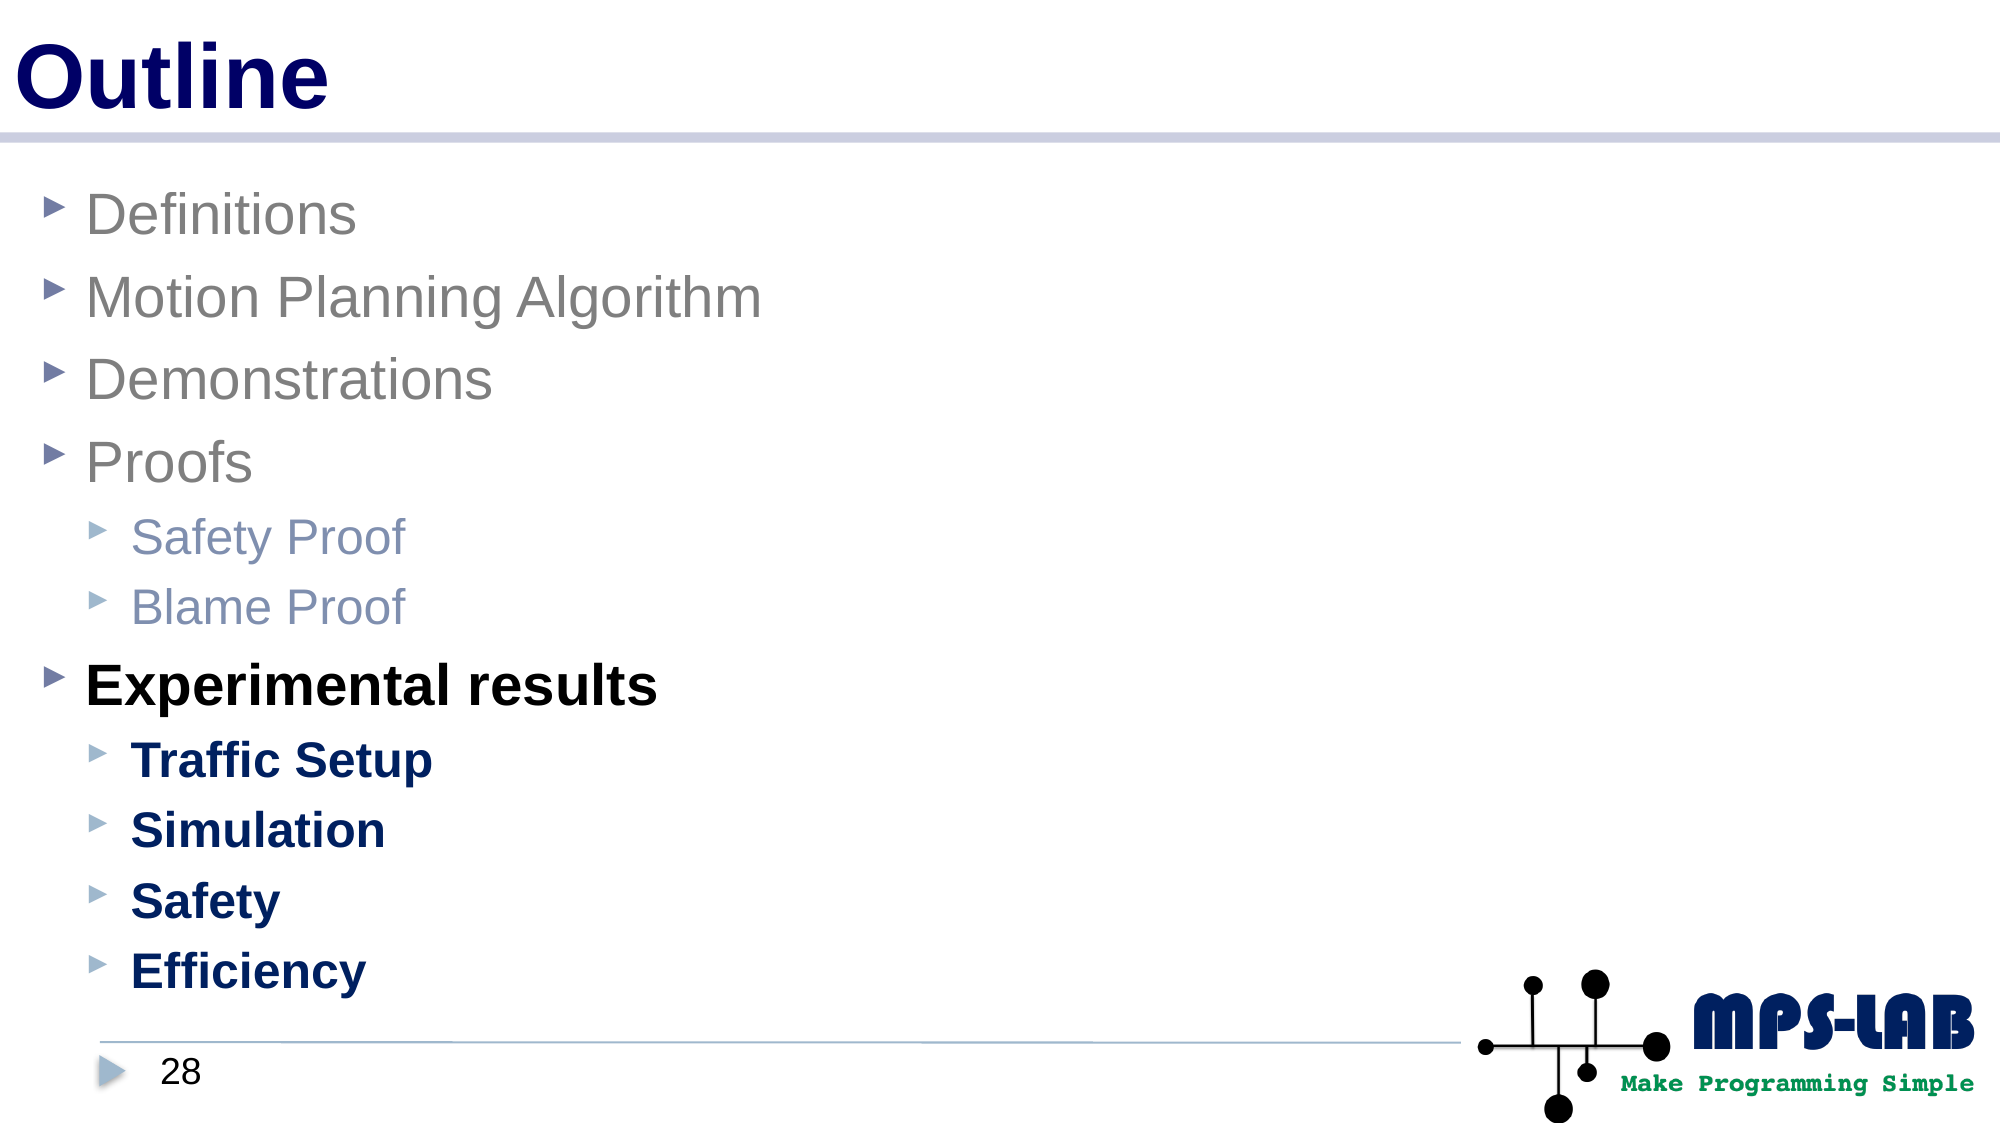

# Outline
Definitions
Motion Planning Algorithm
Demonstrations
Proofs
Safety Proof
Blame Proof
Experimental results
Traffic Setup
Simulation
Safety
Efficiency
28